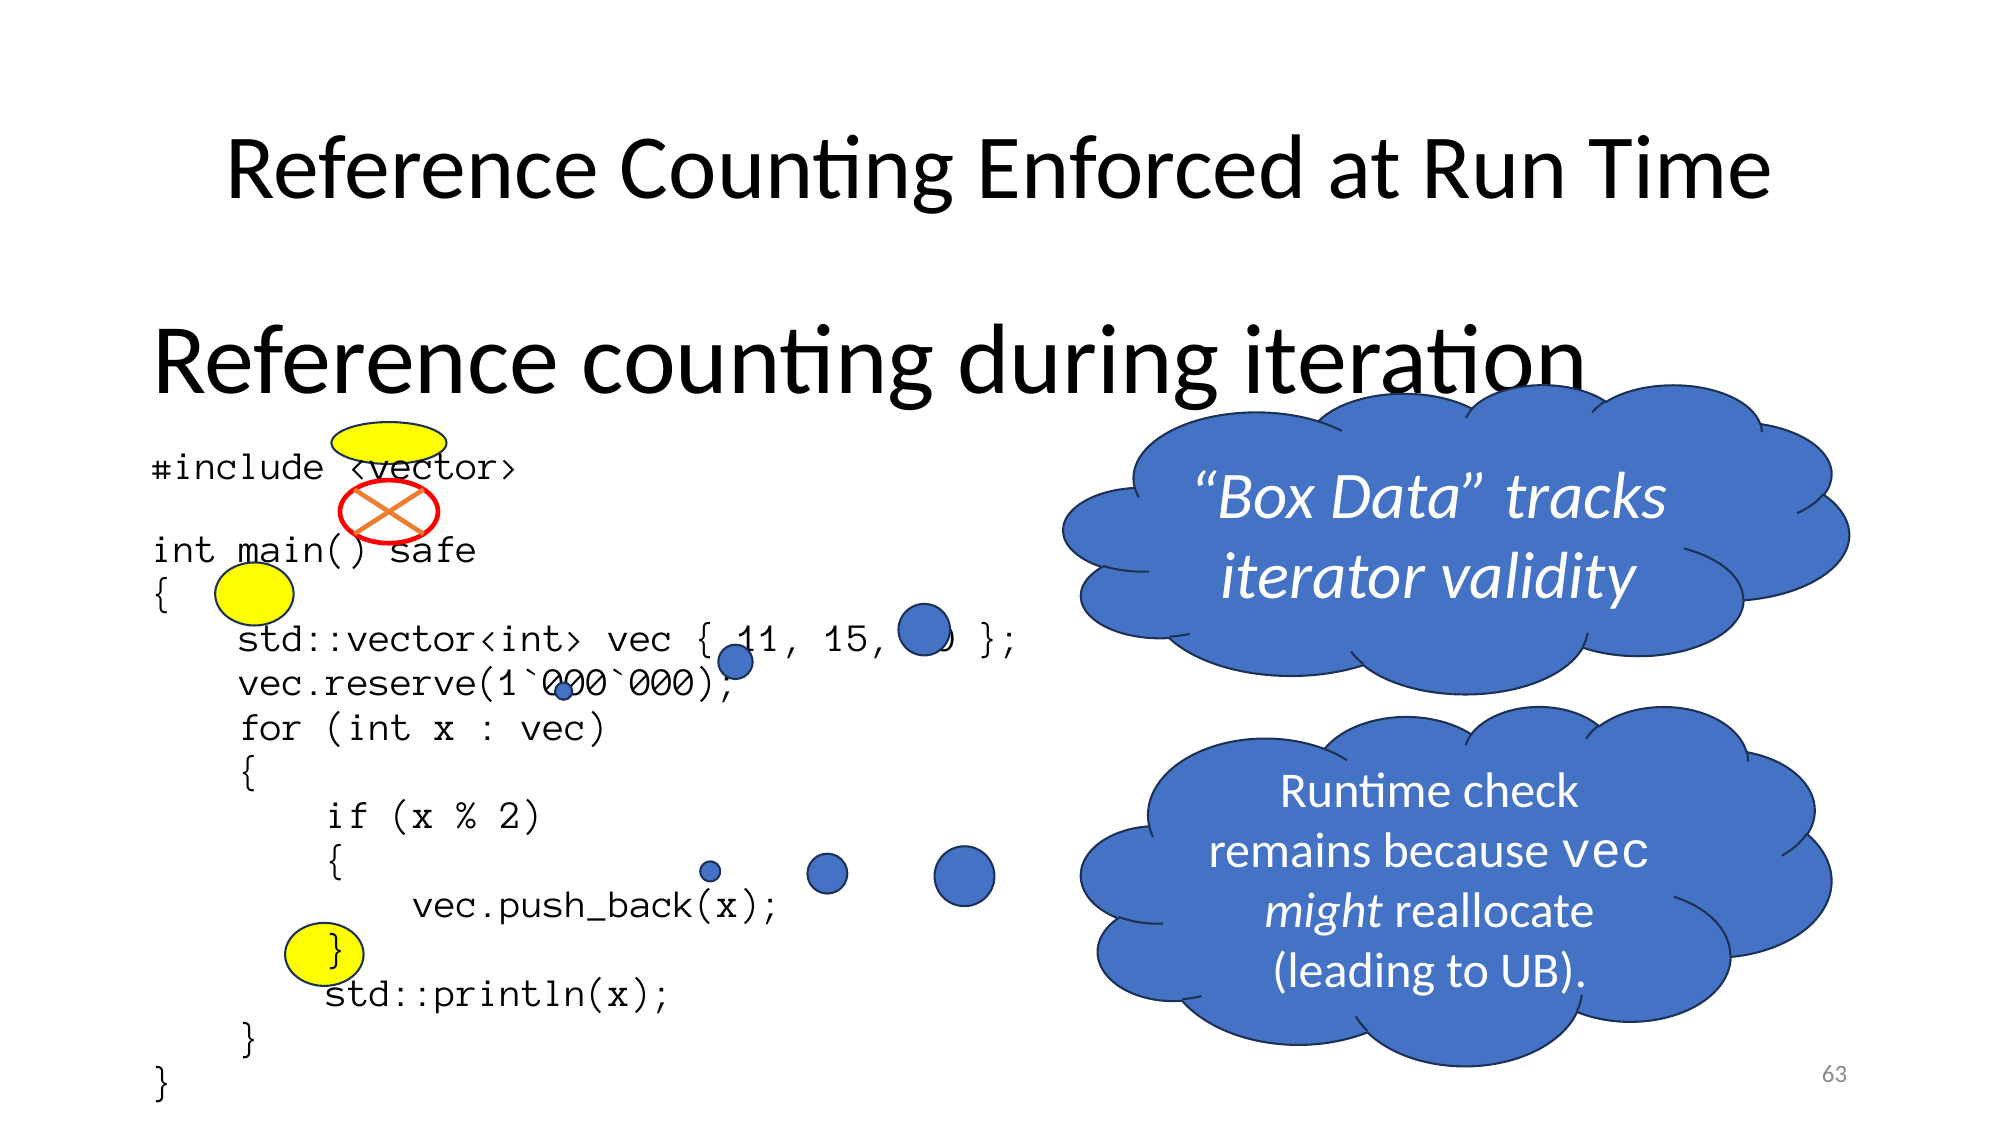

# Reference Counting Enforced at Run Time
Reference counting during iteration

#include <vector>
int main() safe
{
    std::vector<int> vec { 11, 15, 20 };
    vec.reserve(1`000`000);
    for (int x : vec)
    {
        if (x % 2)
        {
            vec.push_back(x);
        }
        std::println(x);
    }
}

“Box Data” tracks iterator validity

Runtime check remains because vec might reallocate (leading to UB).

63